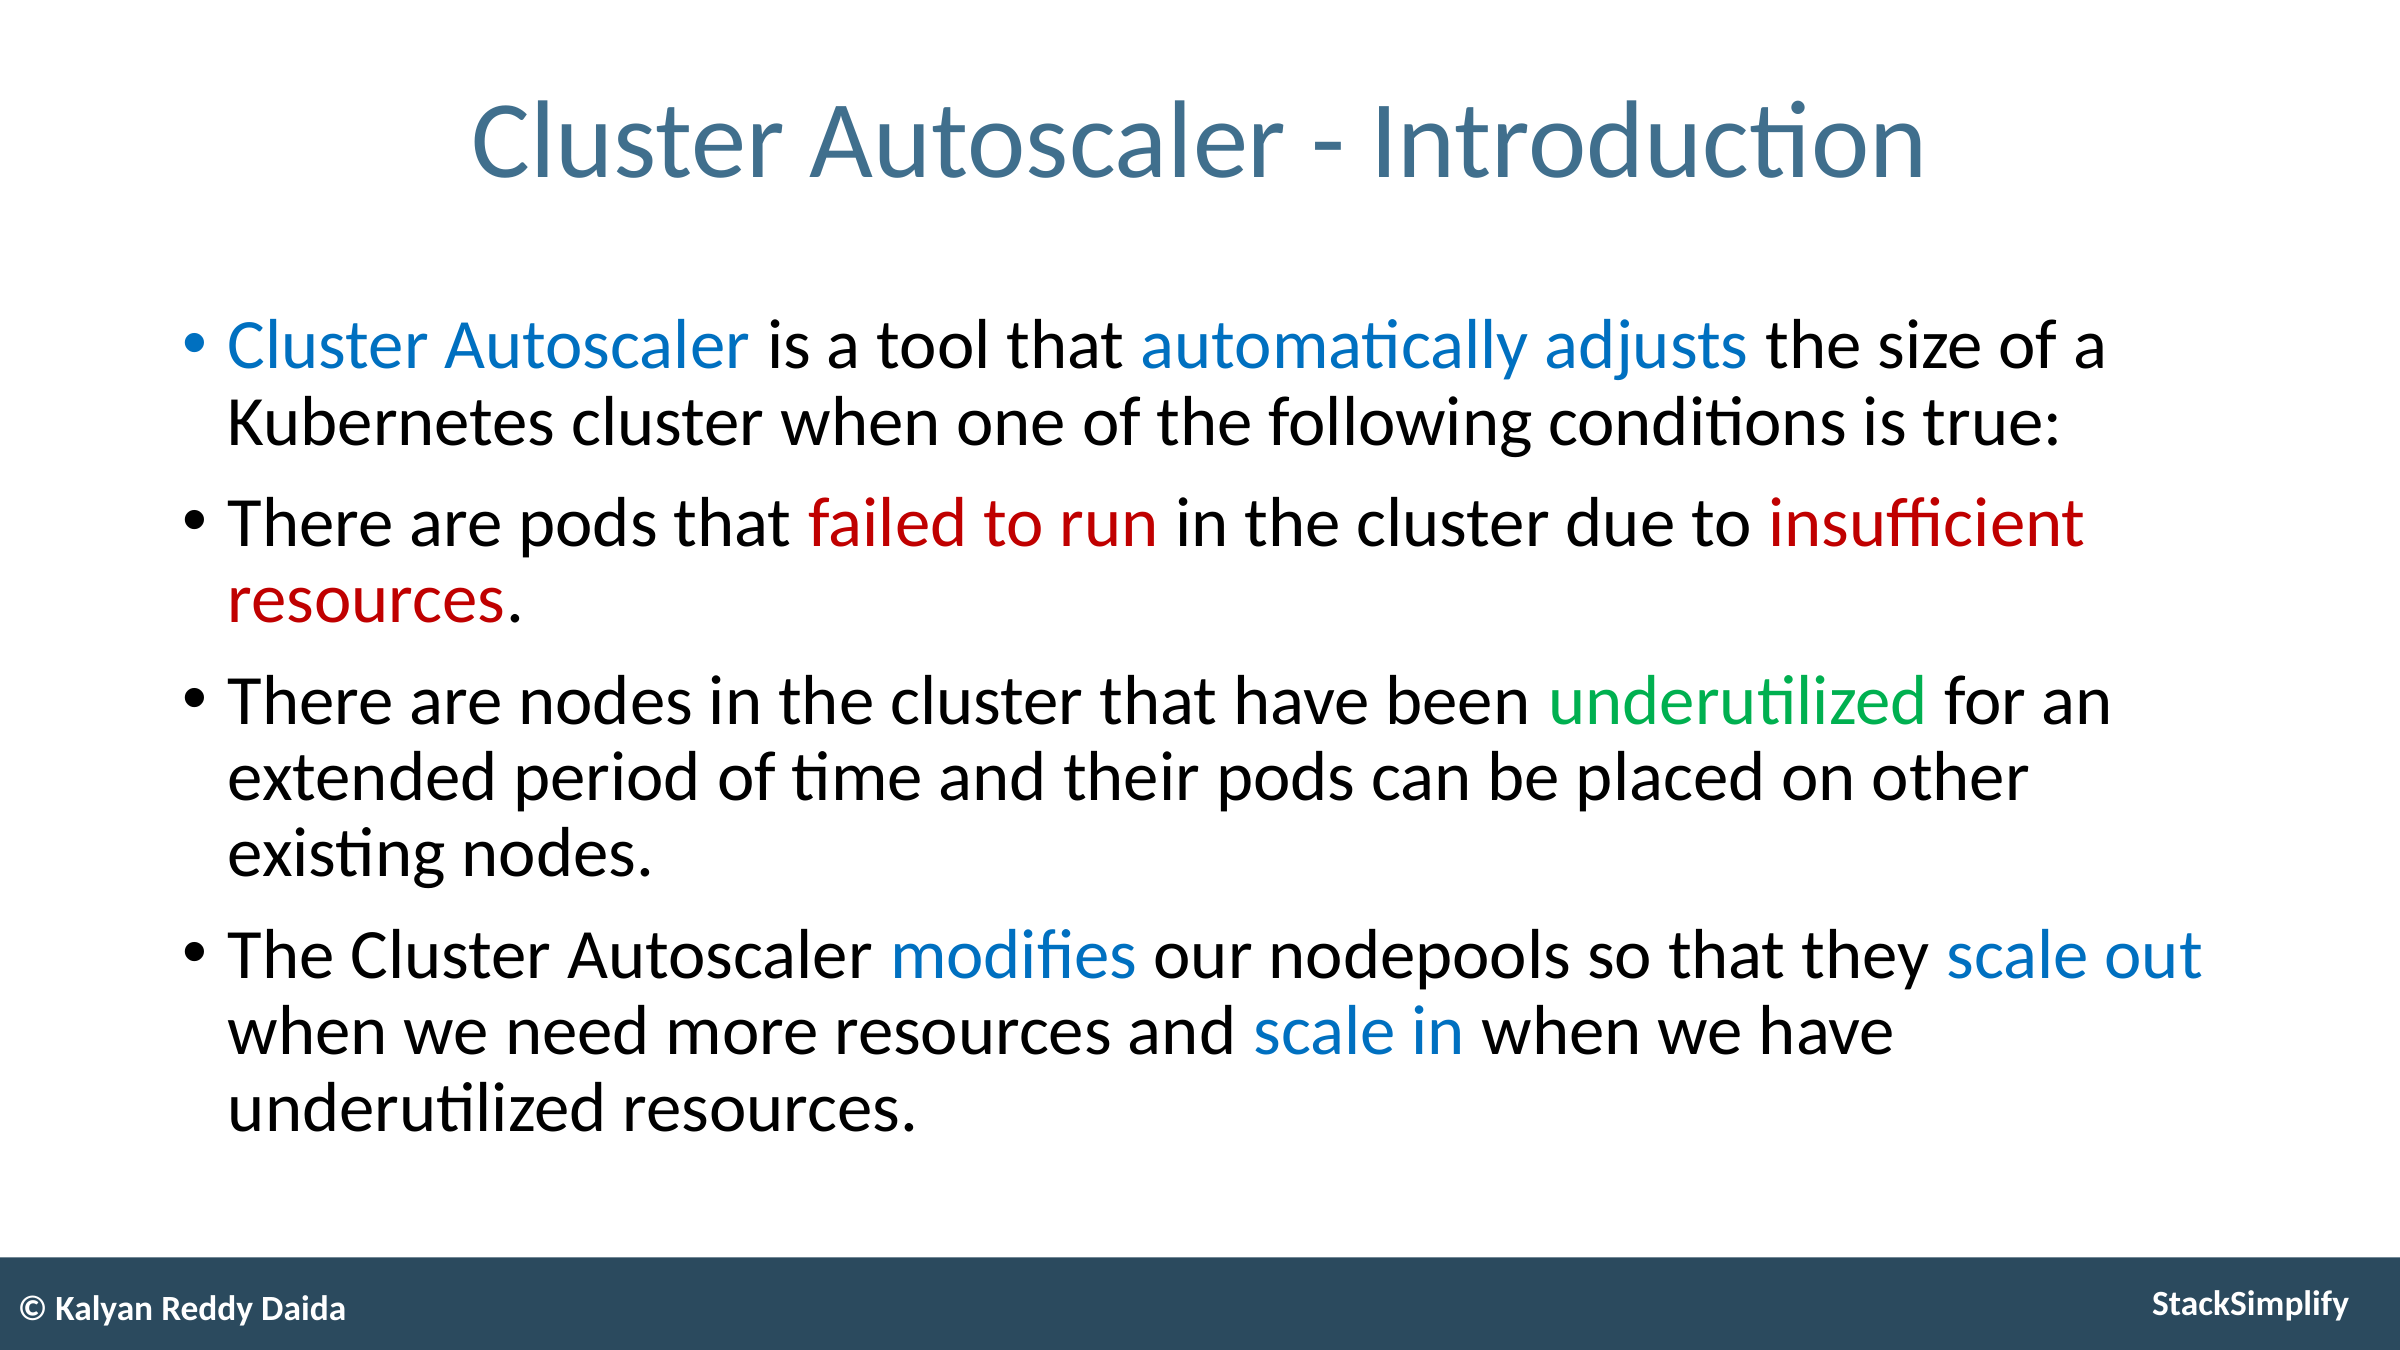

# Cluster Autoscaler - Introduction
Cluster Autoscaler is a tool that automatically adjusts the size of a Kubernetes cluster when one of the following conditions is true:
There are pods that failed to run in the cluster due to insufficient resources.
There are nodes in the cluster that have been underutilized for an extended period of time and their pods can be placed on other existing nodes.
The Cluster Autoscaler modifies our nodepools so that they scale out when we need more resources and scale in when we have underutilized resources.
© Kalyan Reddy Daida